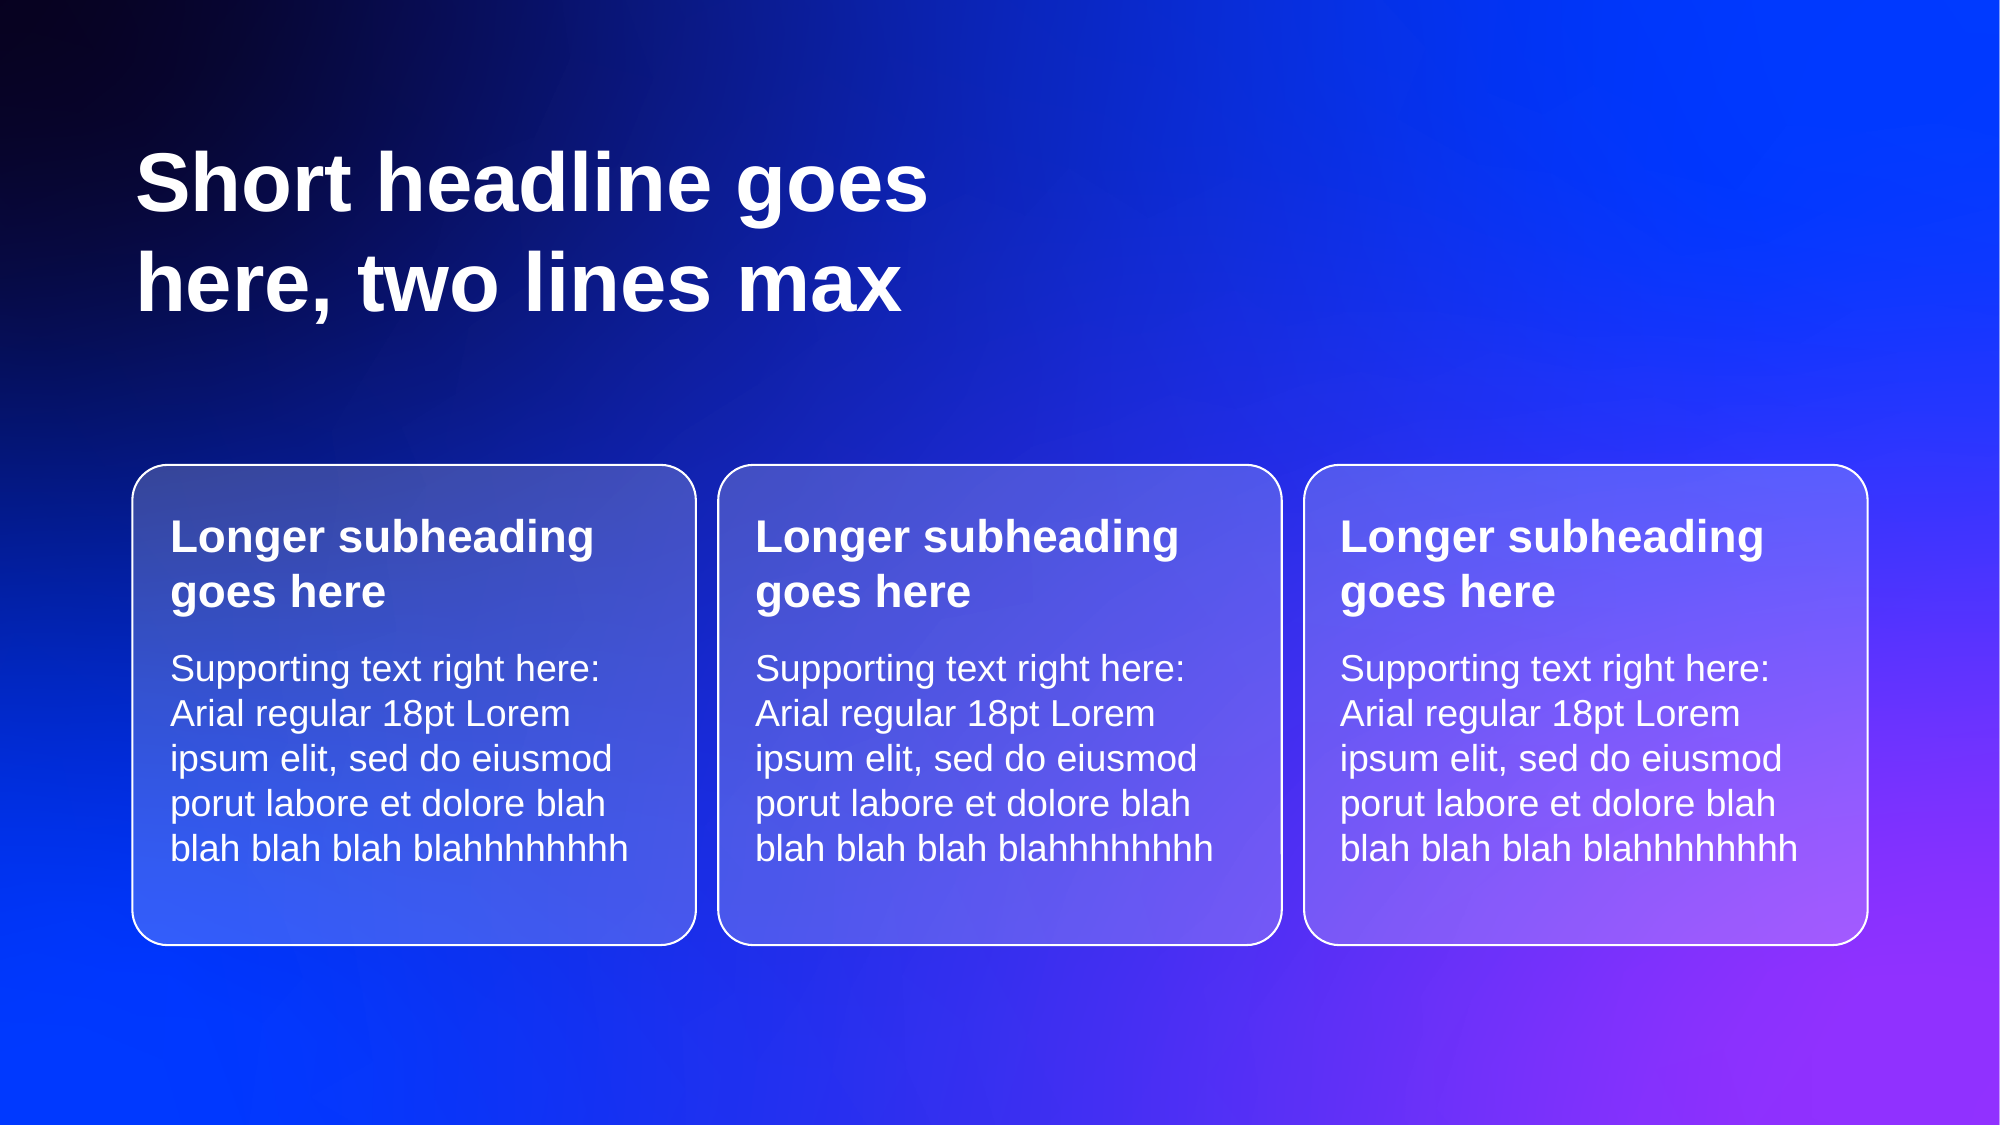

Short headline goes here, two lines max

Longer subheading goes here
Longer subheading goes here
Longer subheading goes here
Supporting text right here: Arial regular 18pt Lorem ipsum elit, sed do eiusmod porut labore et dolore blah blah blah blah blahhhhhhhh
Supporting text right here: Arial regular 18pt Lorem ipsum elit, sed do eiusmod porut labore et dolore blah blah blah blah blahhhhhhhh
Supporting text right here: Arial regular 18pt Lorem ipsum elit, sed do eiusmod porut labore et dolore blah blah blah blah blahhhhhhhh